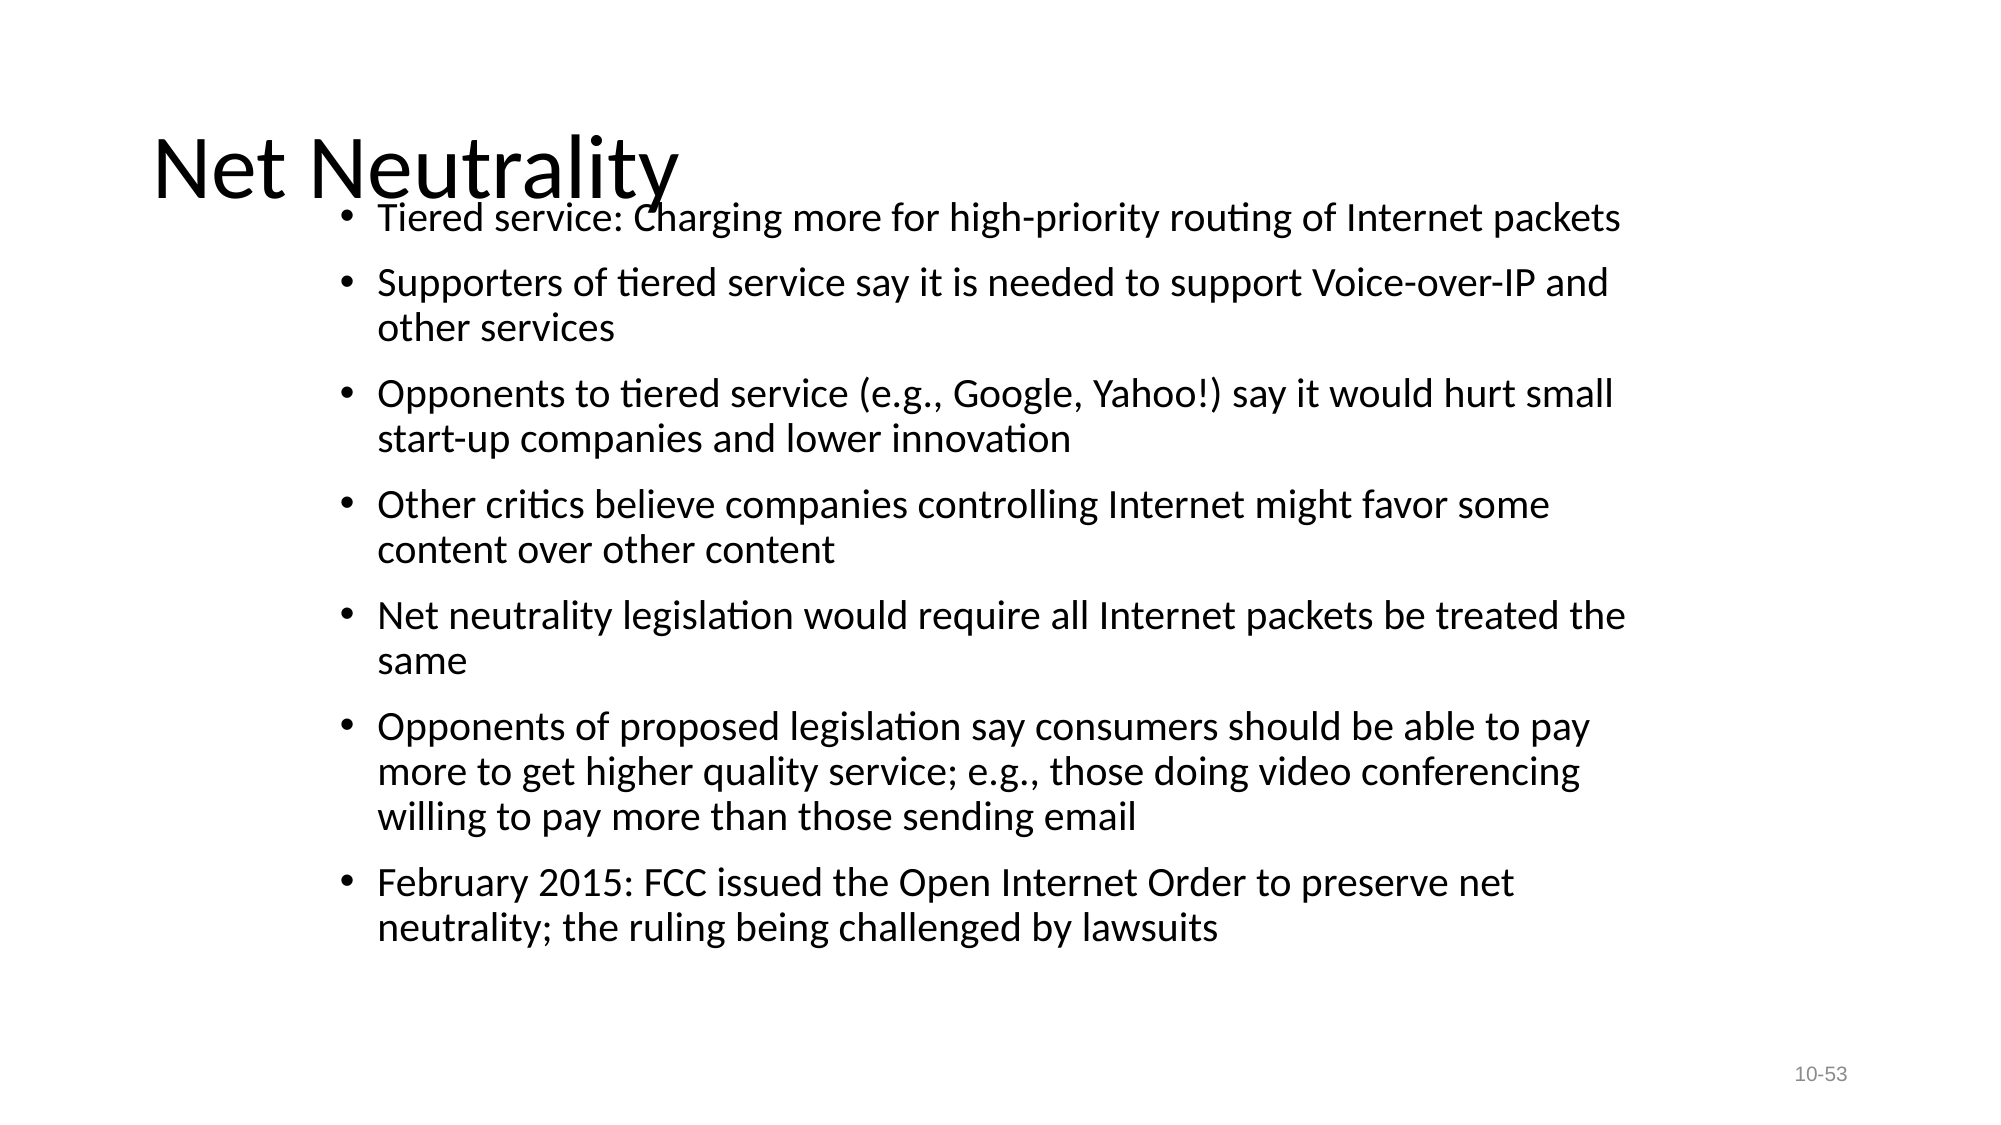

# Net Neutrality
Tiered service: Charging more for high-priority routing of Internet packets
Supporters of tiered service say it is needed to support Voice-over-IP and other services
Opponents to tiered service (e.g., Google, Yahoo!) say it would hurt small start-up companies and lower innovation
Other critics believe companies controlling Internet might favor some content over other content
Net neutrality legislation would require all Internet packets be treated the same
Opponents of proposed legislation say consumers should be able to pay more to get higher quality service; e.g., those doing video conferencing willing to pay more than those sending email
February 2015: FCC issued the Open Internet Order to preserve net neutrality; the ruling being challenged by lawsuits

10-53